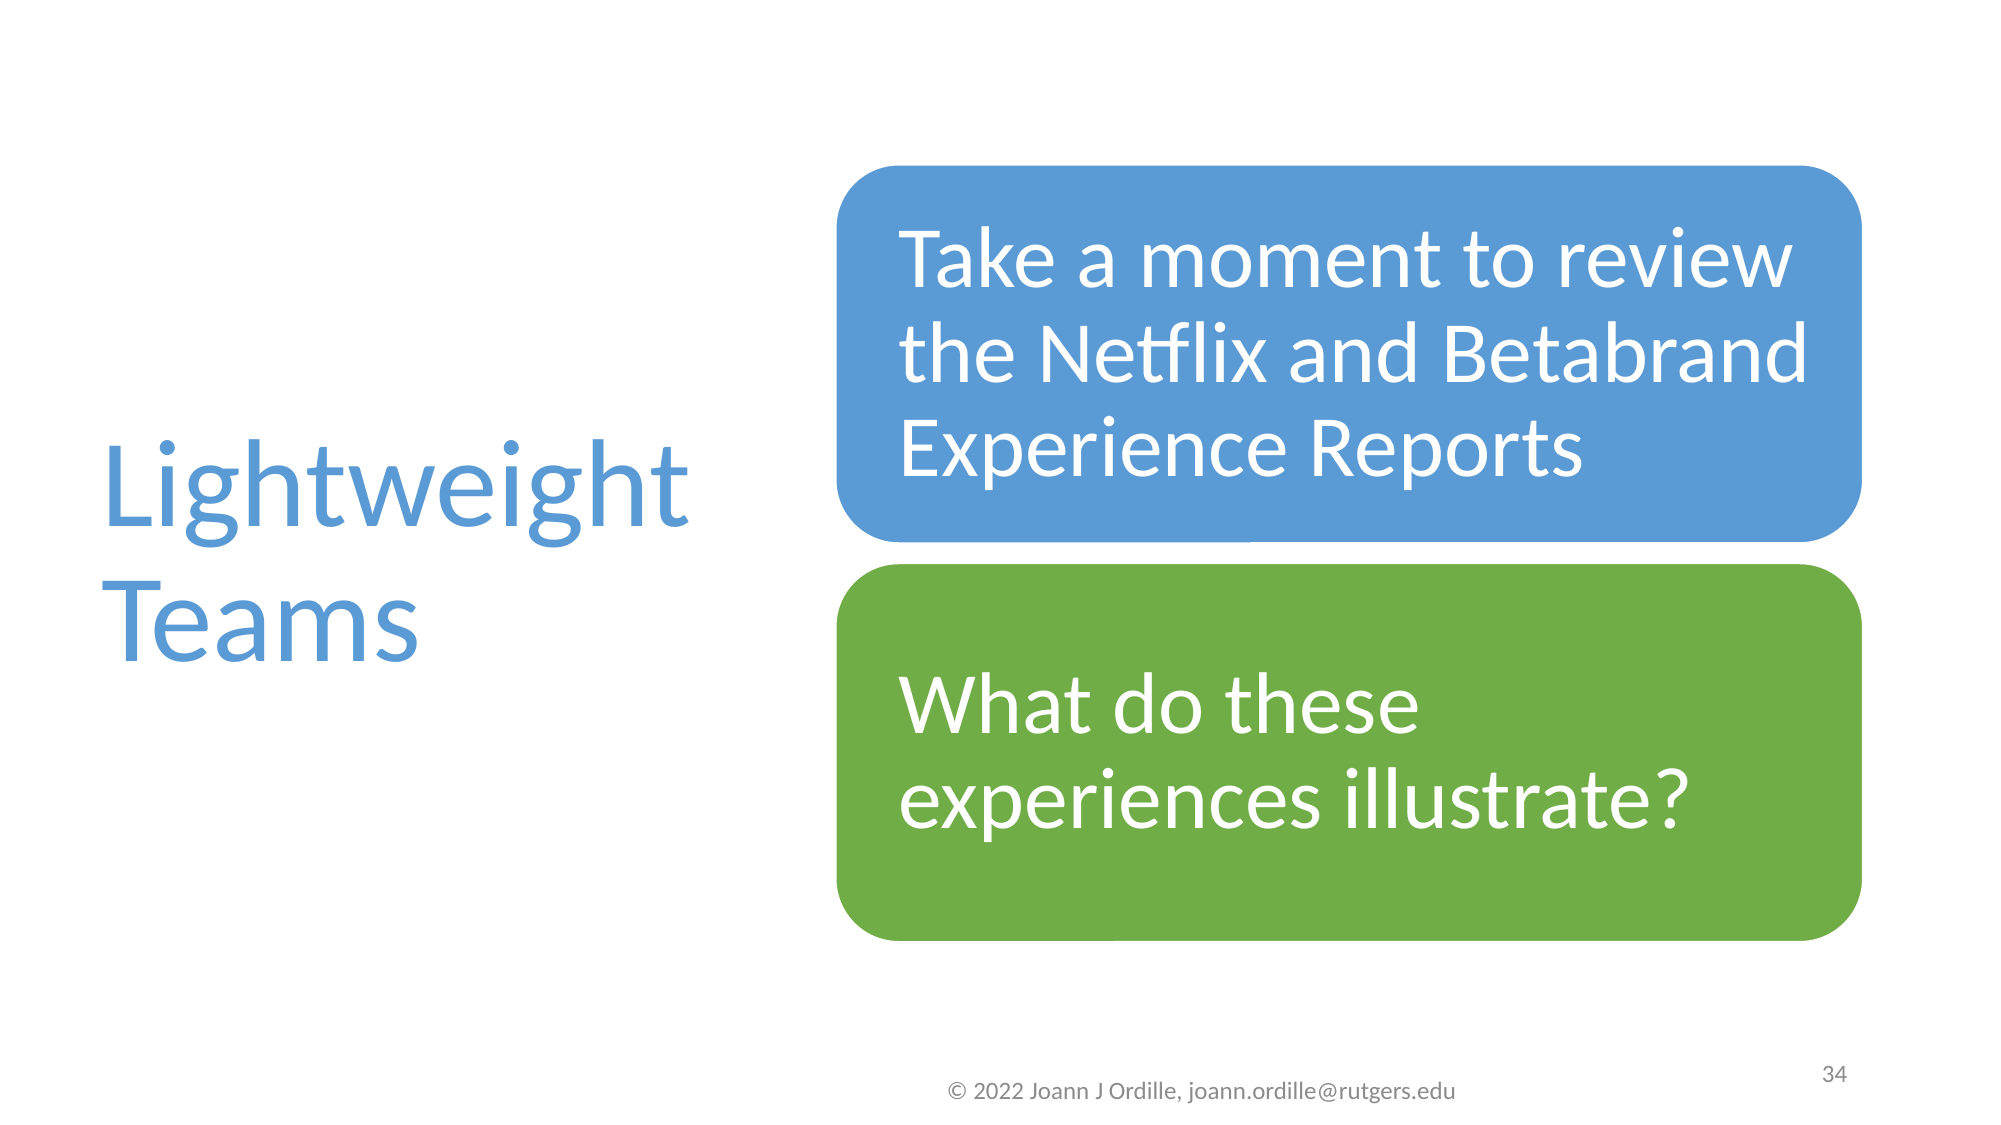

# Lightweight Teams
Take a moment to review the Netflix and Betabrand Experience Reports
What do these experiences illustrate?
34
© 2022 Joann J Ordille, joann.ordille@rutgers.edu